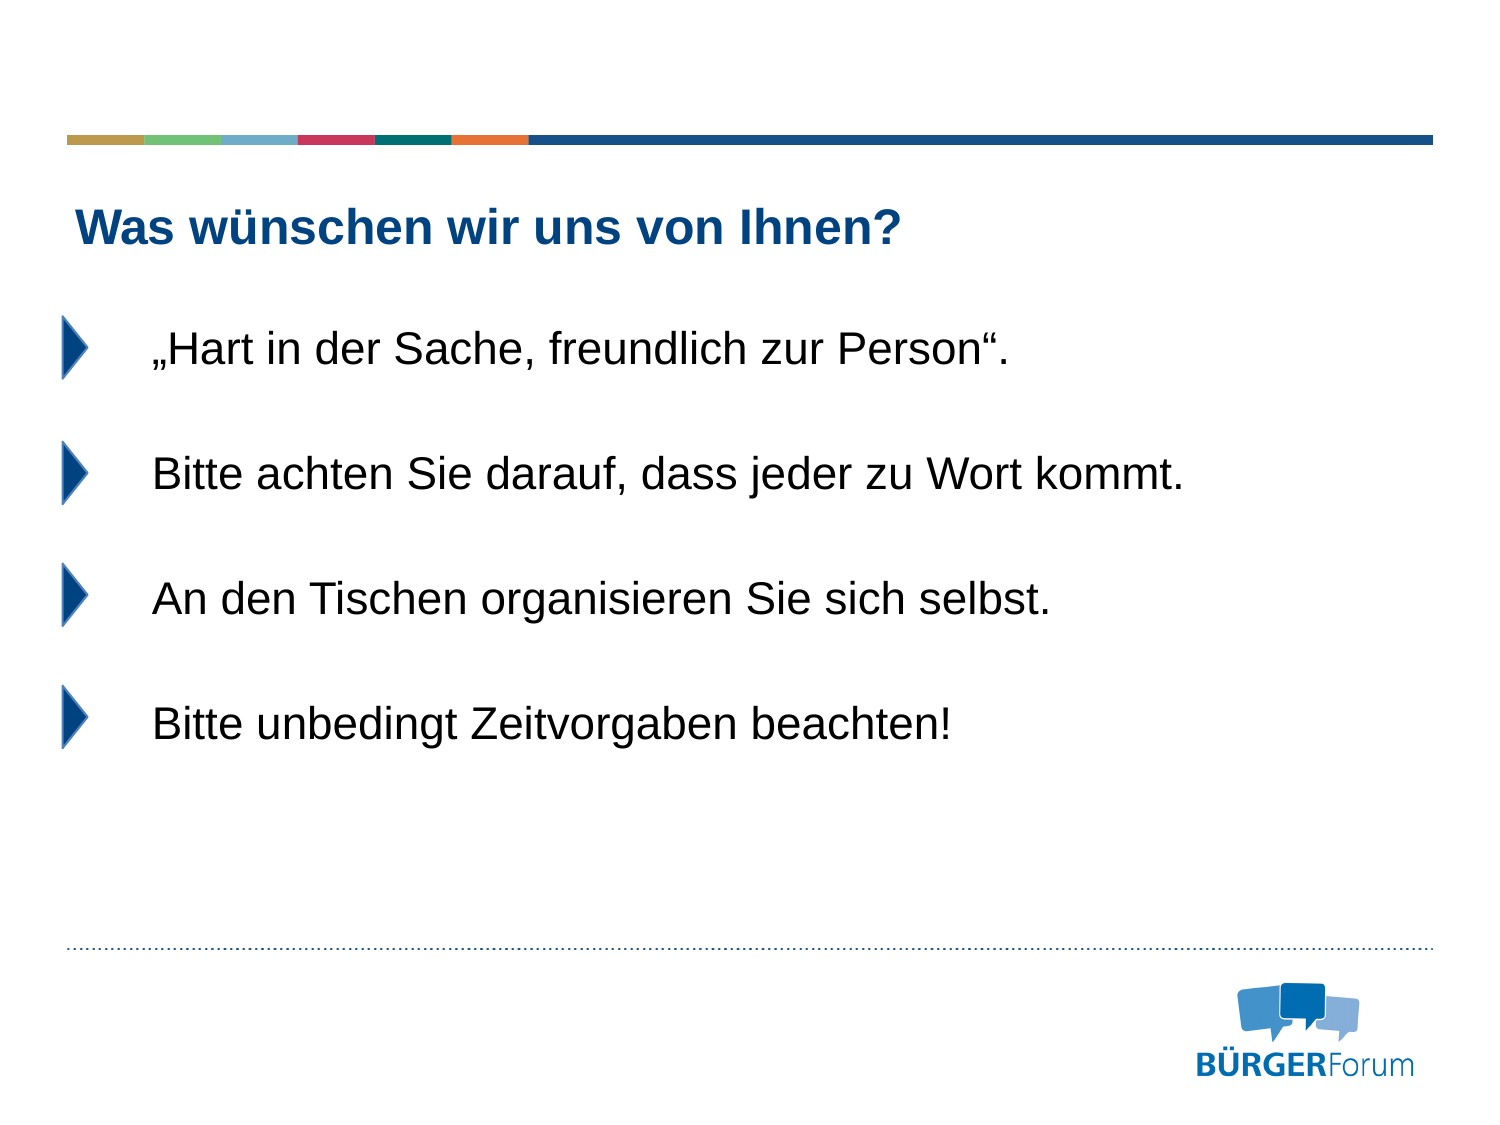

# Was wünschen wir uns von Ihnen?
„Hart in der Sache, freundlich zur Person“.

Bitte achten Sie darauf, dass jeder zu Wort kommt.

An den Tischen organisieren Sie sich selbst.

Bitte unbedingt Zeitvorgaben beachten!

Wozu?